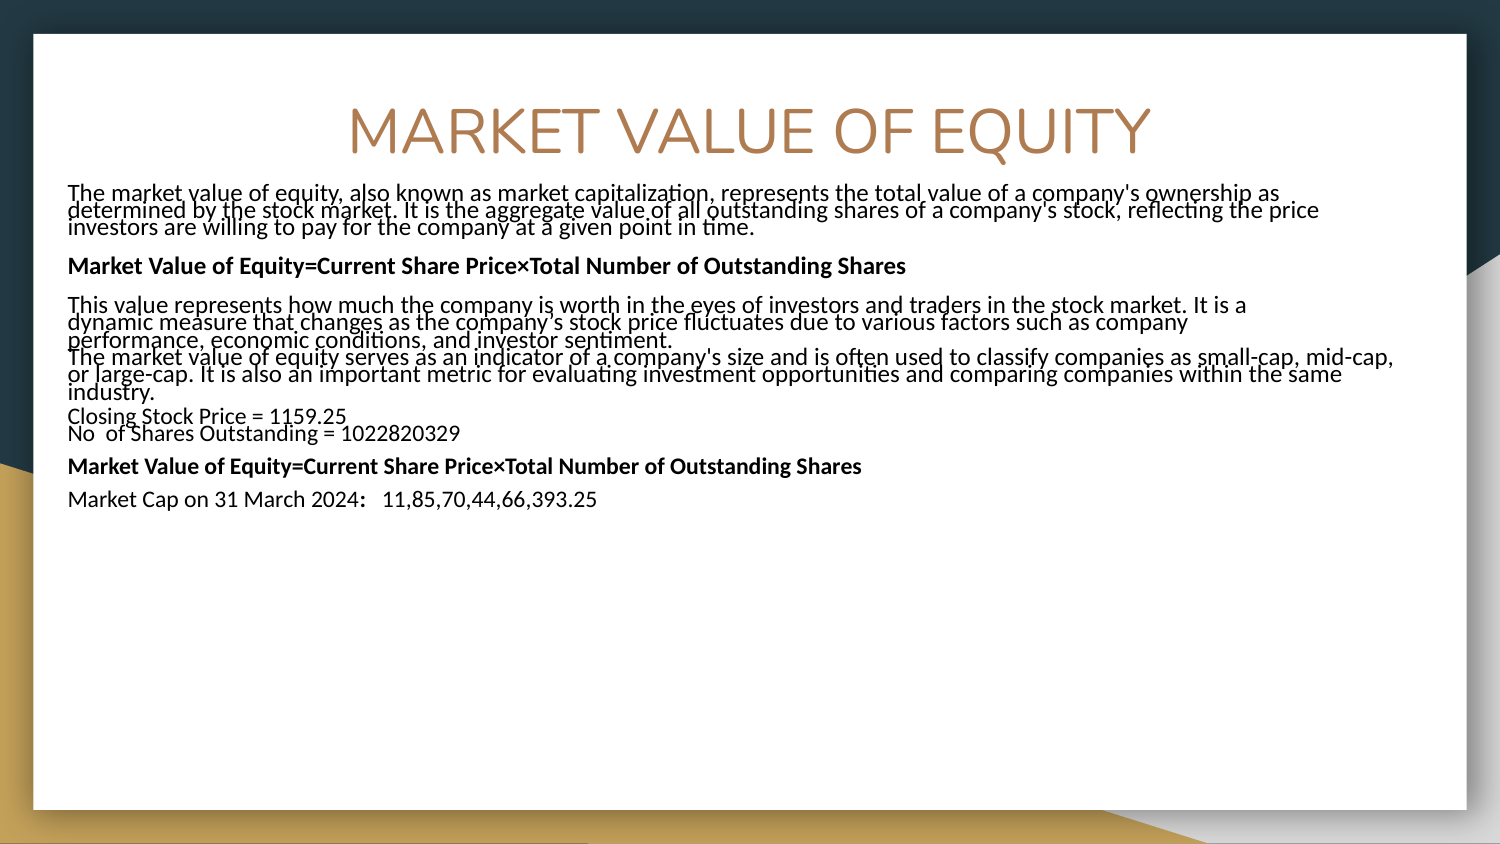

# MARKET VALUE OF EQUITY
The market value of equity, also known as market capitalization, represents the total value of a company's ownership as determined by the stock market. It is the aggregate value of all outstanding shares of a company's stock, reflecting the price investors are willing to pay for the company at a given point in time.

Market Value of Equity=Current Share Price×Total Number of Outstanding Shares

This value represents how much the company is worth in the eyes of investors and traders in the stock market. It is a dynamic measure that changes as the company’s stock price fluctuates due to various factors such as company performance, economic conditions, and investor sentiment.
The market value of equity serves as an indicator of a company's size and is often used to classify companies as small-cap, mid-cap, or large-cap. It is also an important metric for evaluating investment opportunities and comparing companies within the same industry.

Closing Stock Price = 1159.25
No  of Shares Outstanding = 1022820329

Market Value of Equity=Current Share Price×Total Number of Outstanding Shares

Market Cap on 31 March 2024:   11,85,70,44,66,393.25